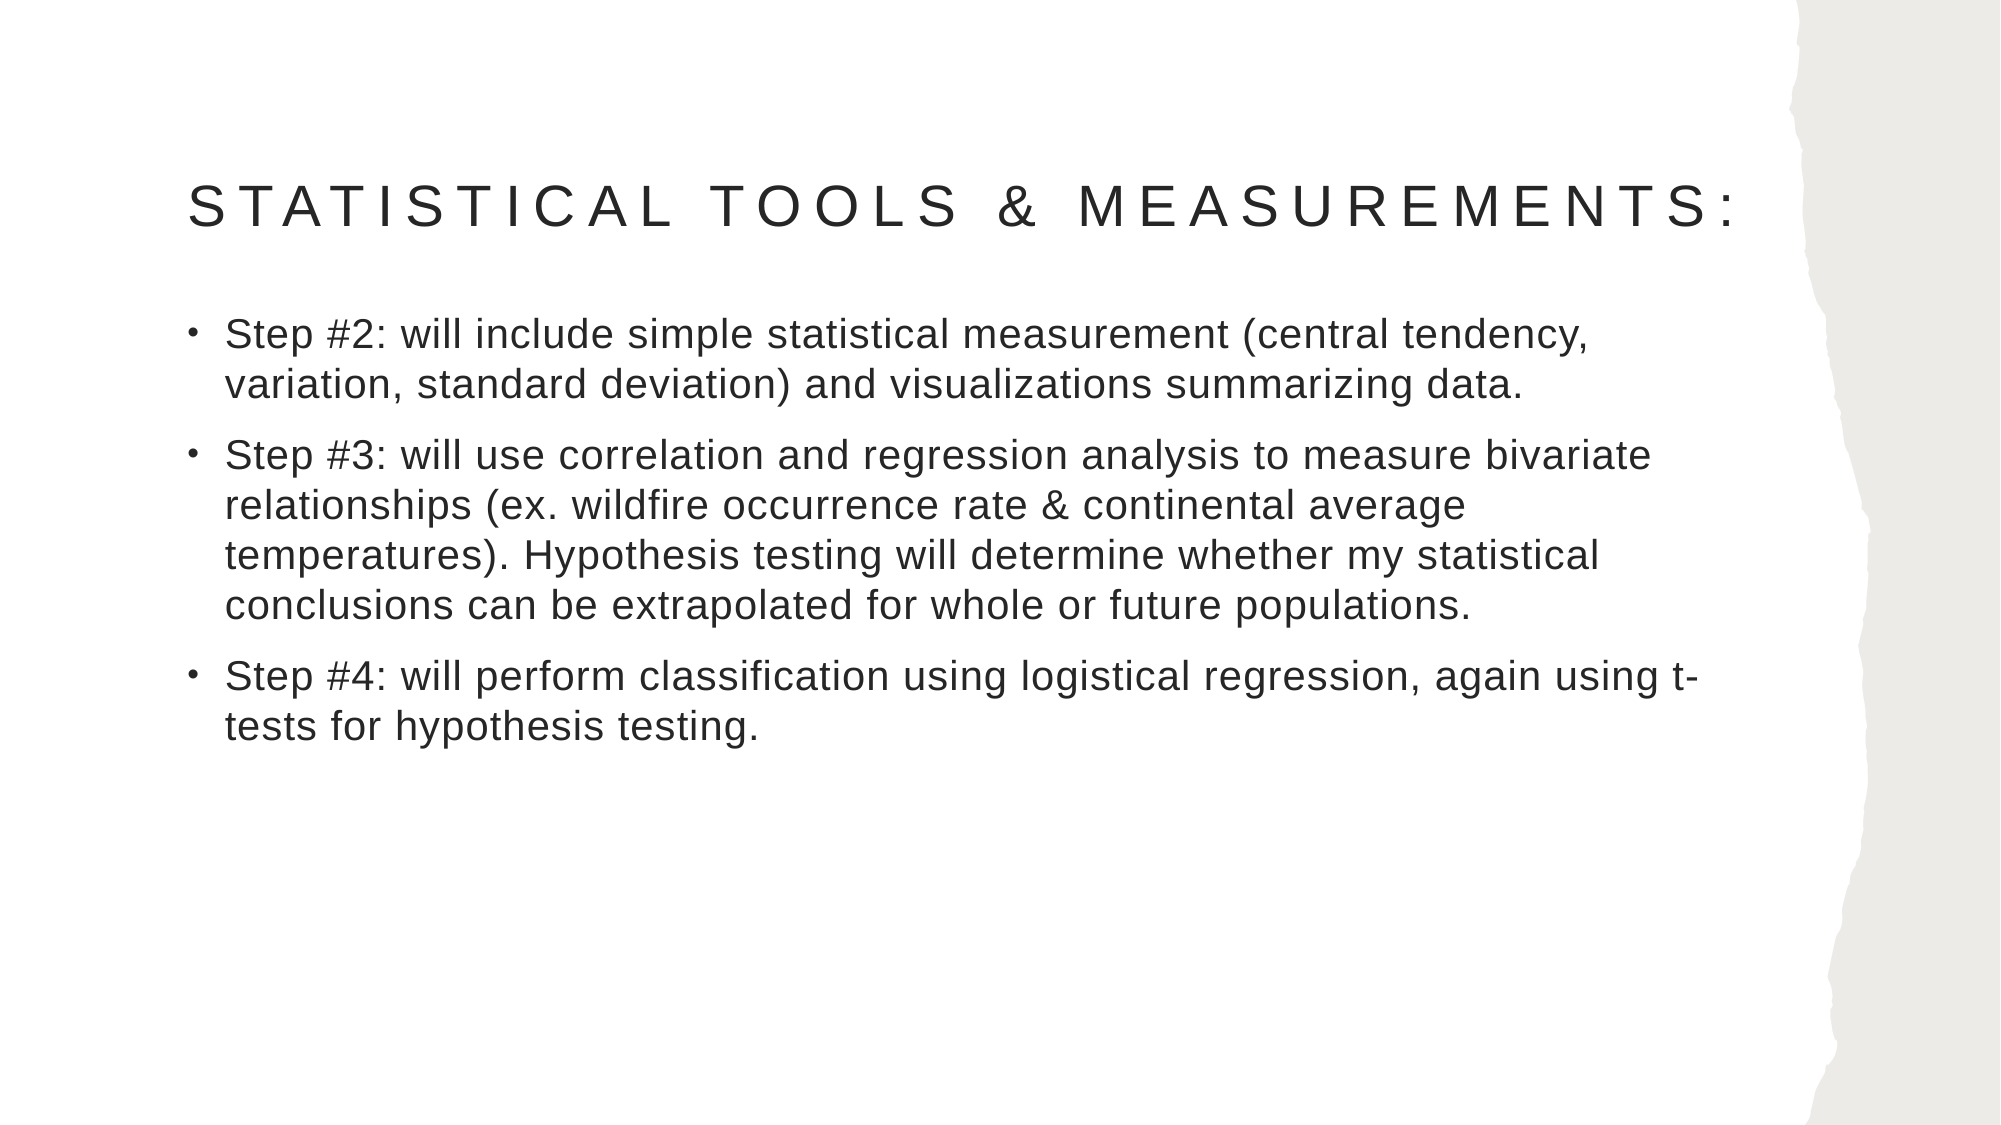

# Statistical tools & measurements:
Step #2: will include simple statistical measurement (central tendency, variation, standard deviation) and visualizations summarizing data.
Step #3: will use correlation and regression analysis to measure bivariate relationships (ex. wildfire occurrence rate & continental average temperatures). Hypothesis testing will determine whether my statistical conclusions can be extrapolated for whole or future populations.
Step #4: will perform classification using logistical regression, again using t-tests for hypothesis testing.